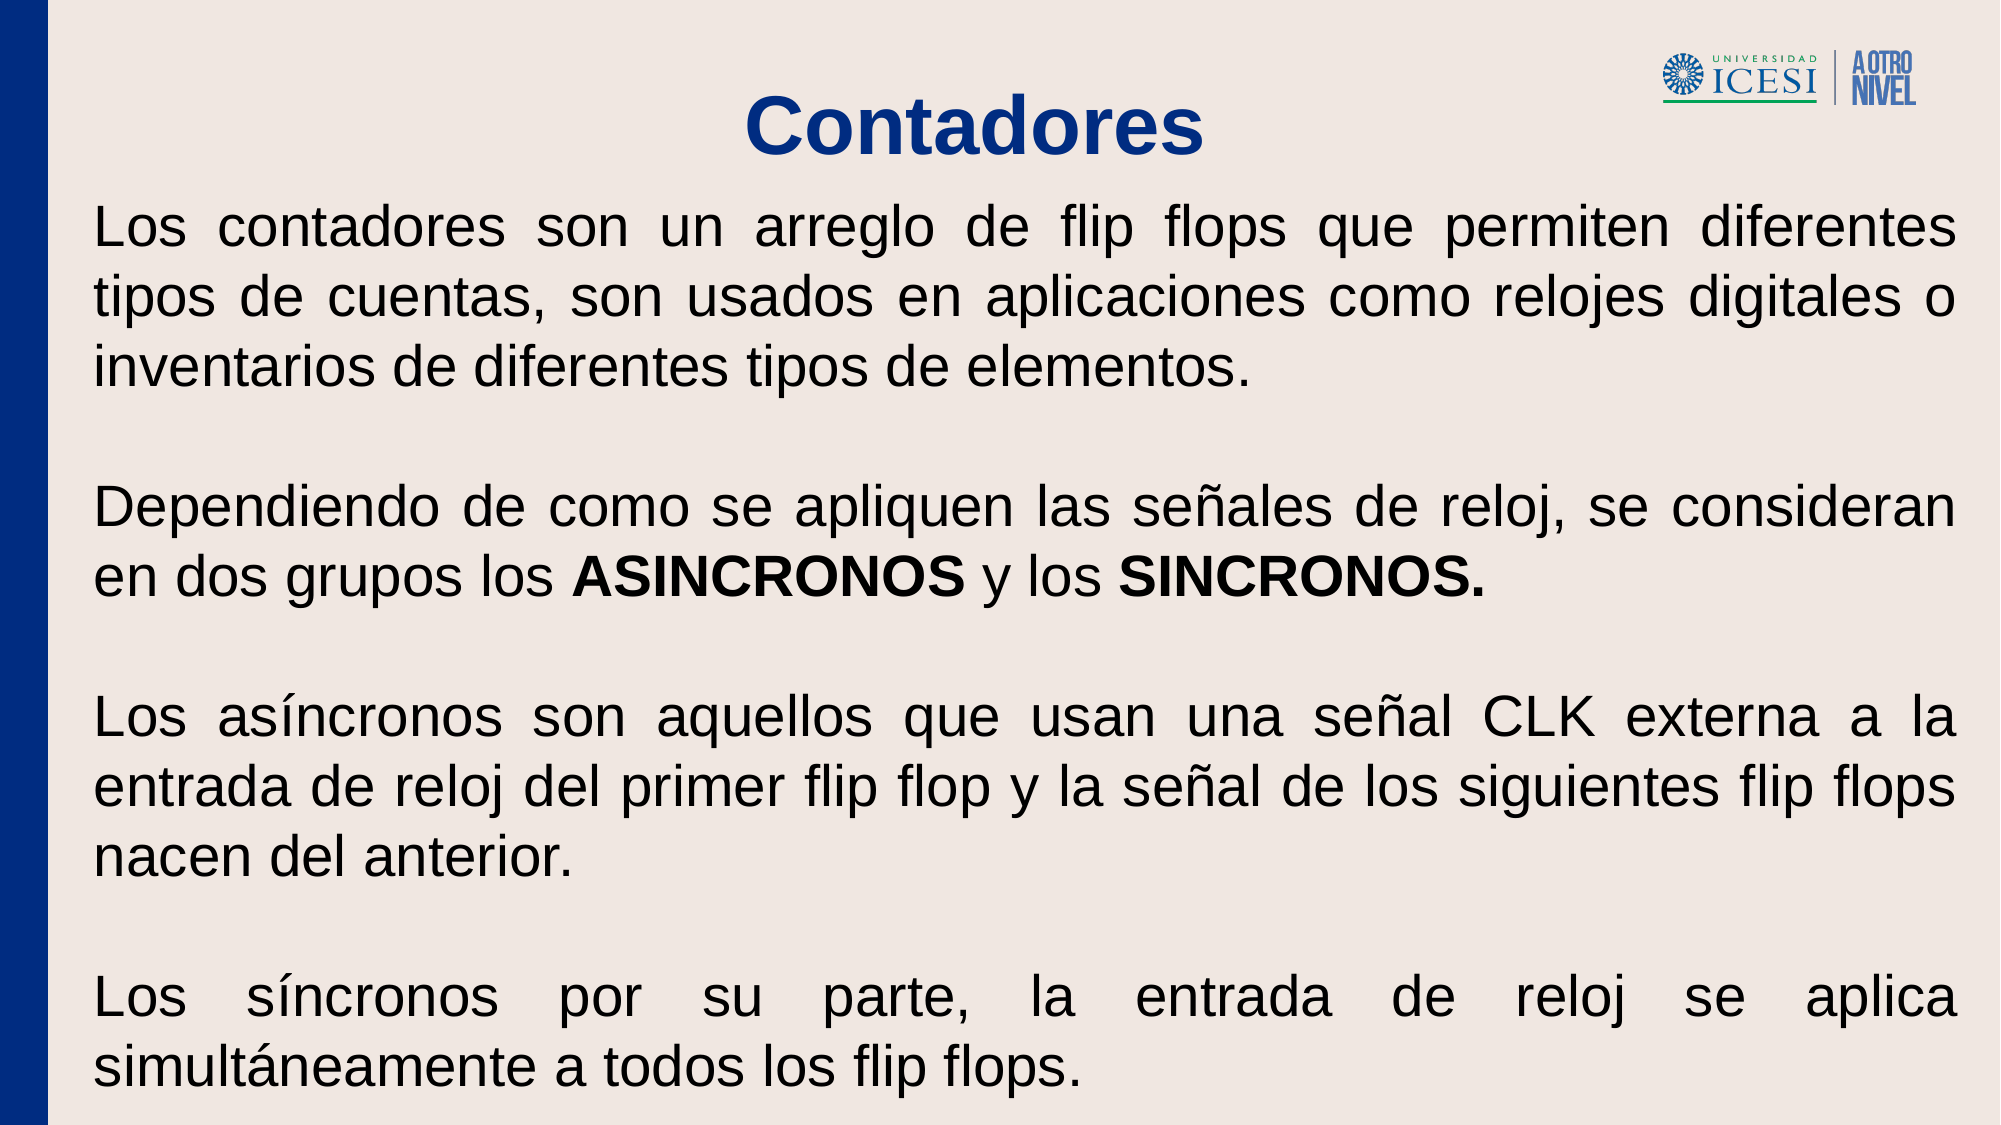

Contadores
Los contadores son un arreglo de flip flops que permiten diferentes tipos de cuentas, son usados en aplicaciones como relojes digitales o inventarios de diferentes tipos de elementos.

Dependiendo de como se apliquen las señales de reloj, se consideran en dos grupos los ASINCRONOS y los SINCRONOS.

Los asíncronos son aquellos que usan una señal CLK externa a la entrada de reloj del primer flip flop y la señal de los siguientes flip flops nacen del anterior.

Los síncronos por su parte, la entrada de reloj se aplica simultáneamente a todos los flip flops.